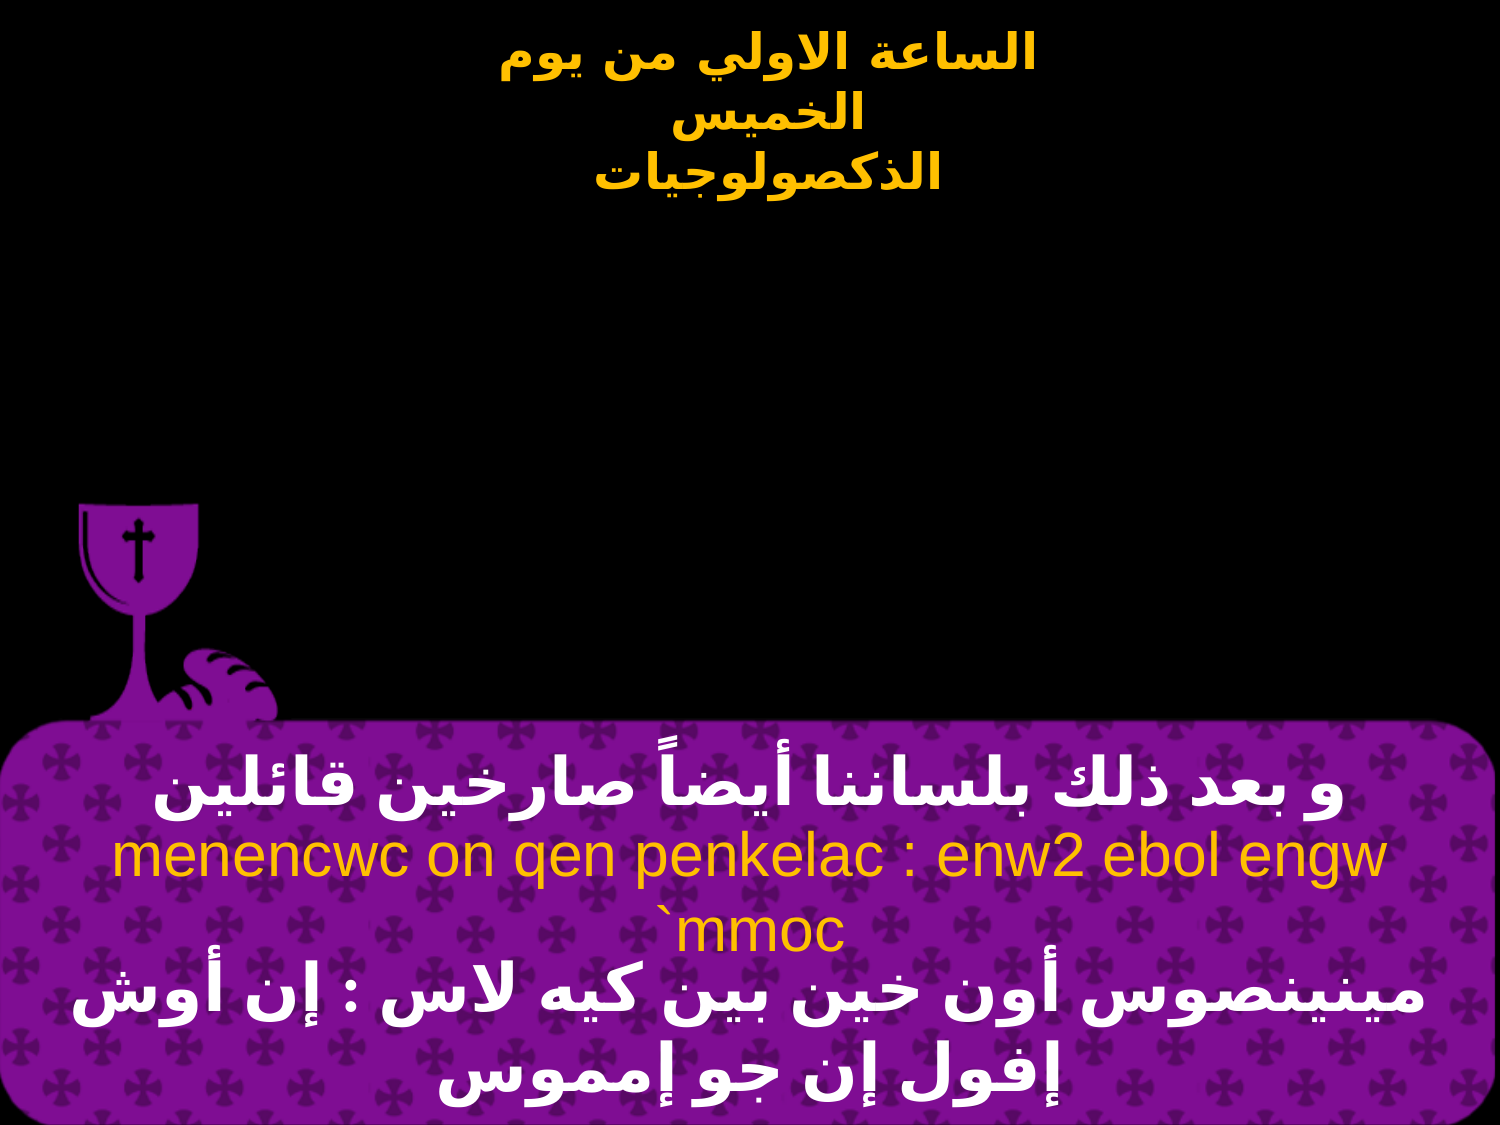

# و بعد ذلك بلساننا أيضاً صارخين قائلين
menencwc on qen penkelac : enw2 ebol engw `mmoc
مينينصوس أون خين بين كيه لاس : إن أوش إفول إن جو إمموس